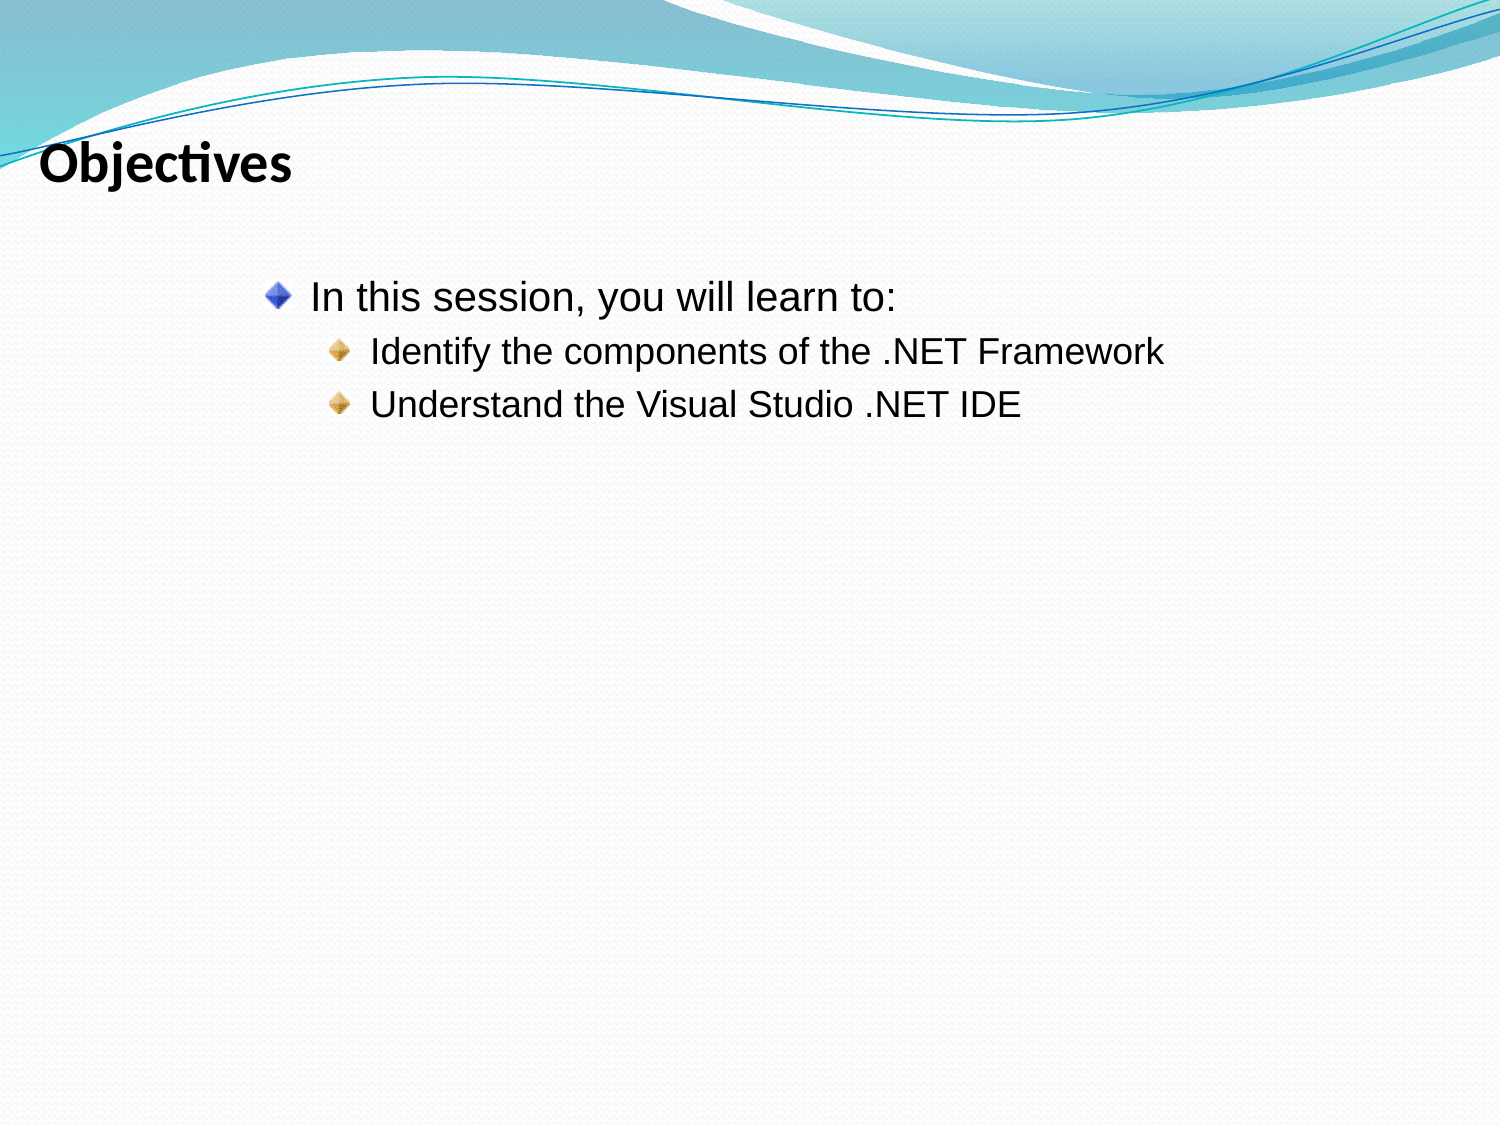

Objectives
In this session, you will learn to:
Identify the components of the .NET Framework
Understand the Visual Studio .NET IDE